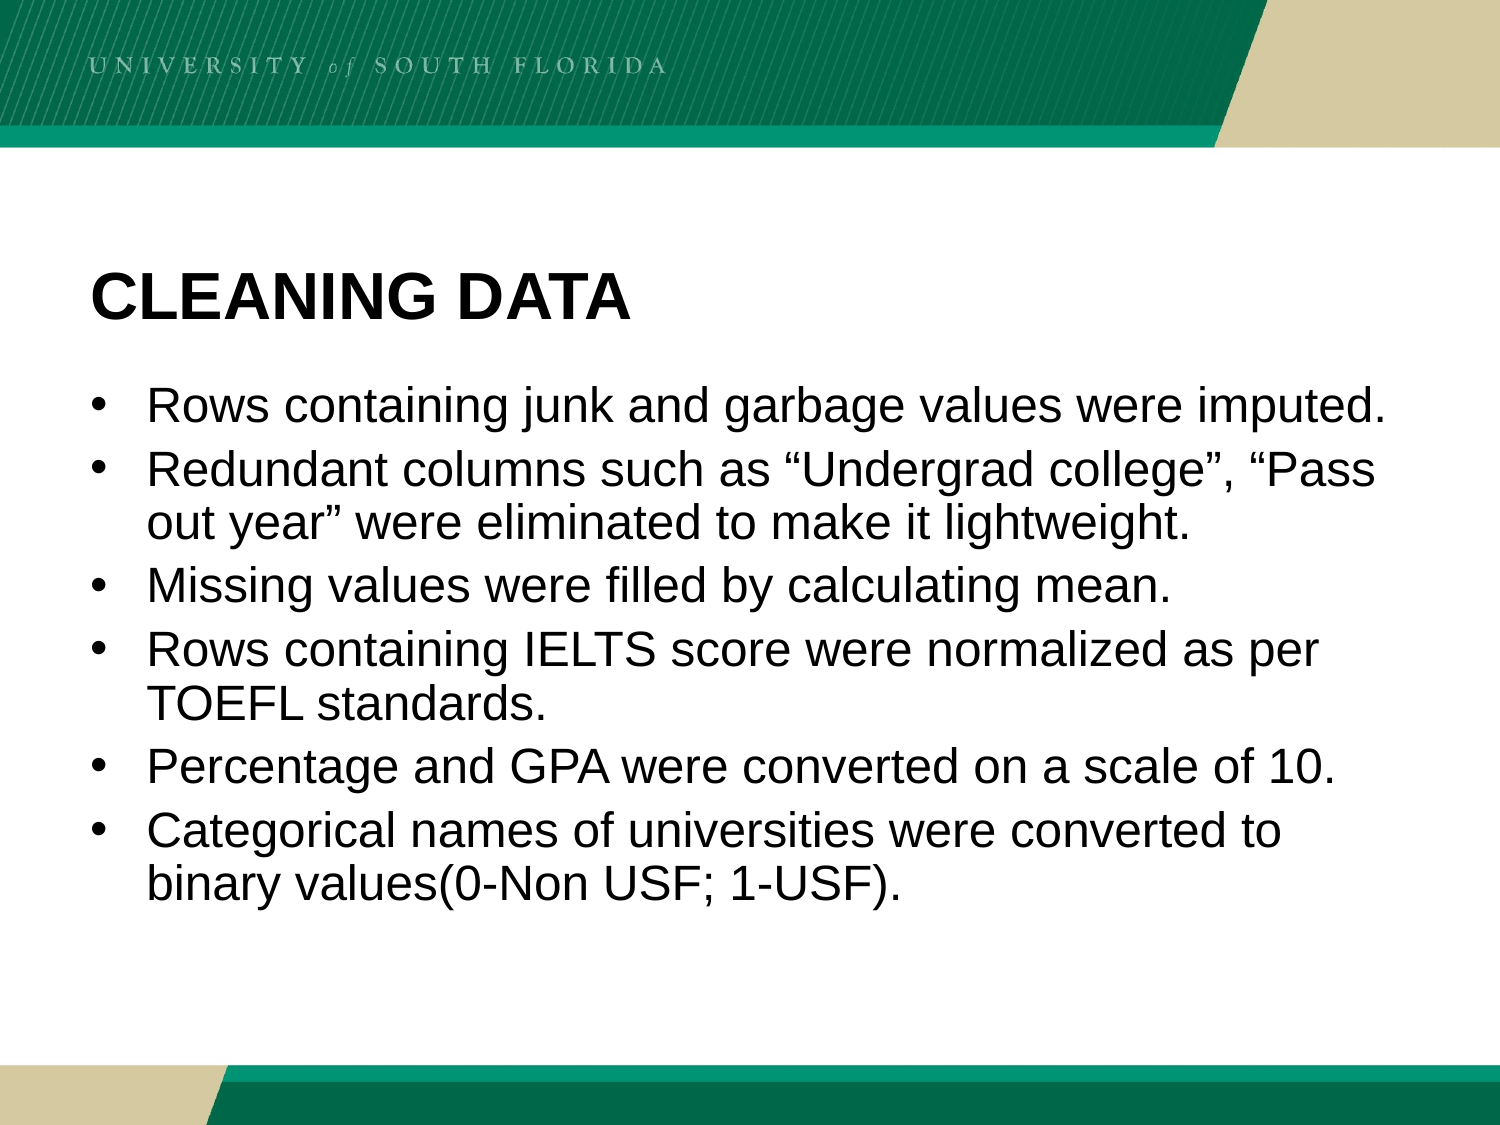

# CLEANING DATA
Rows containing junk and garbage values were imputed.
Redundant columns such as “Undergrad college”, “Pass out year” were eliminated to make it lightweight.
Missing values were filled by calculating mean.
Rows containing IELTS score were normalized as per TOEFL standards.
Percentage and GPA were converted on a scale of 10.
Categorical names of universities were converted to binary values(0-Non USF; 1-USF).